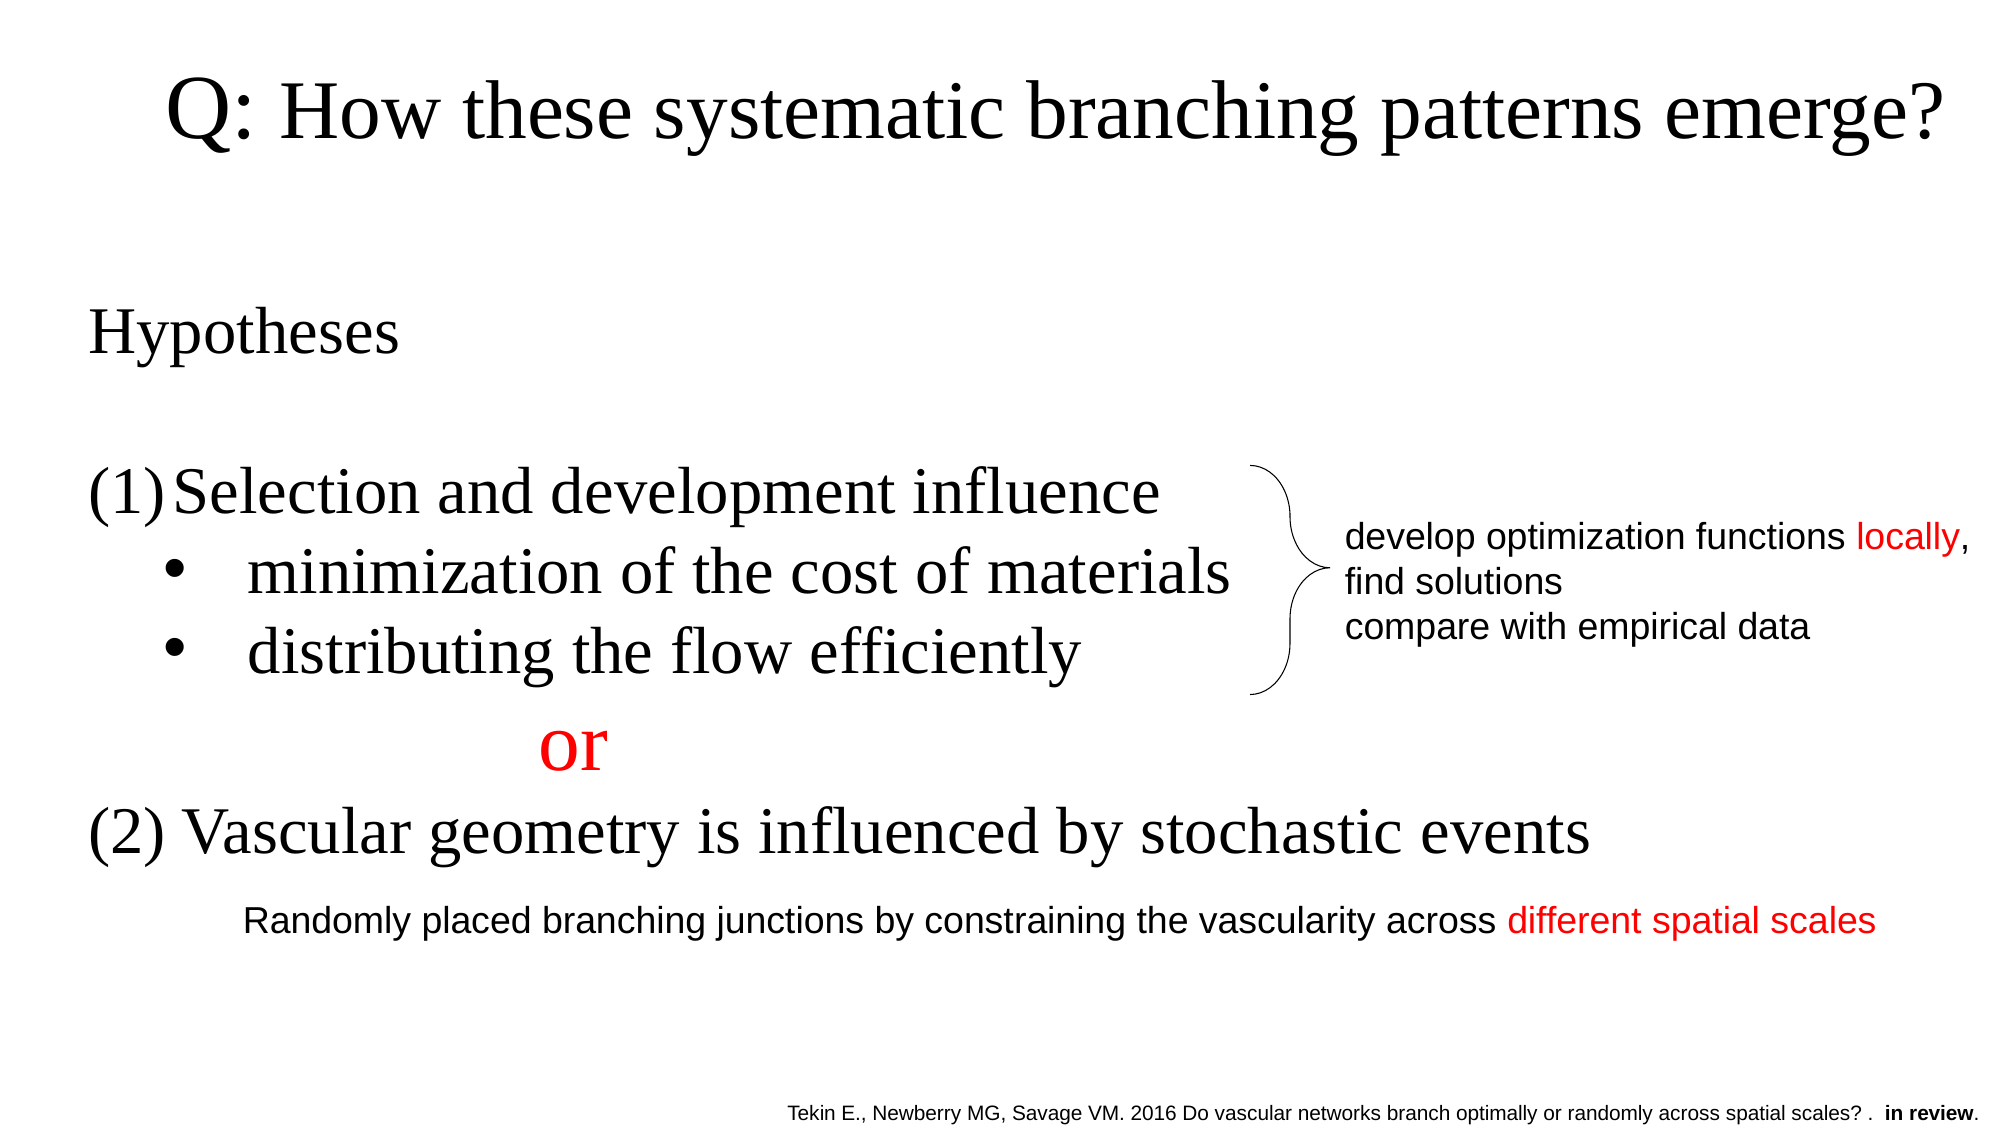

Q: How these systematic branching patterns emerge?
Hypotheses

Selection and development influence
minimization of the cost of materials
distributing the flow efficiently
 			or
(2) Vascular geometry is influenced by stochastic events

develop optimization functions locally,
find solutions
compare with empirical data
Randomly placed branching junctions by constraining the vascularity across different spatial scales
Tekin E., Newberry MG, Savage VM. 2016 Do vascular networks branch optimally or randomly across spatial scales? .  in review.